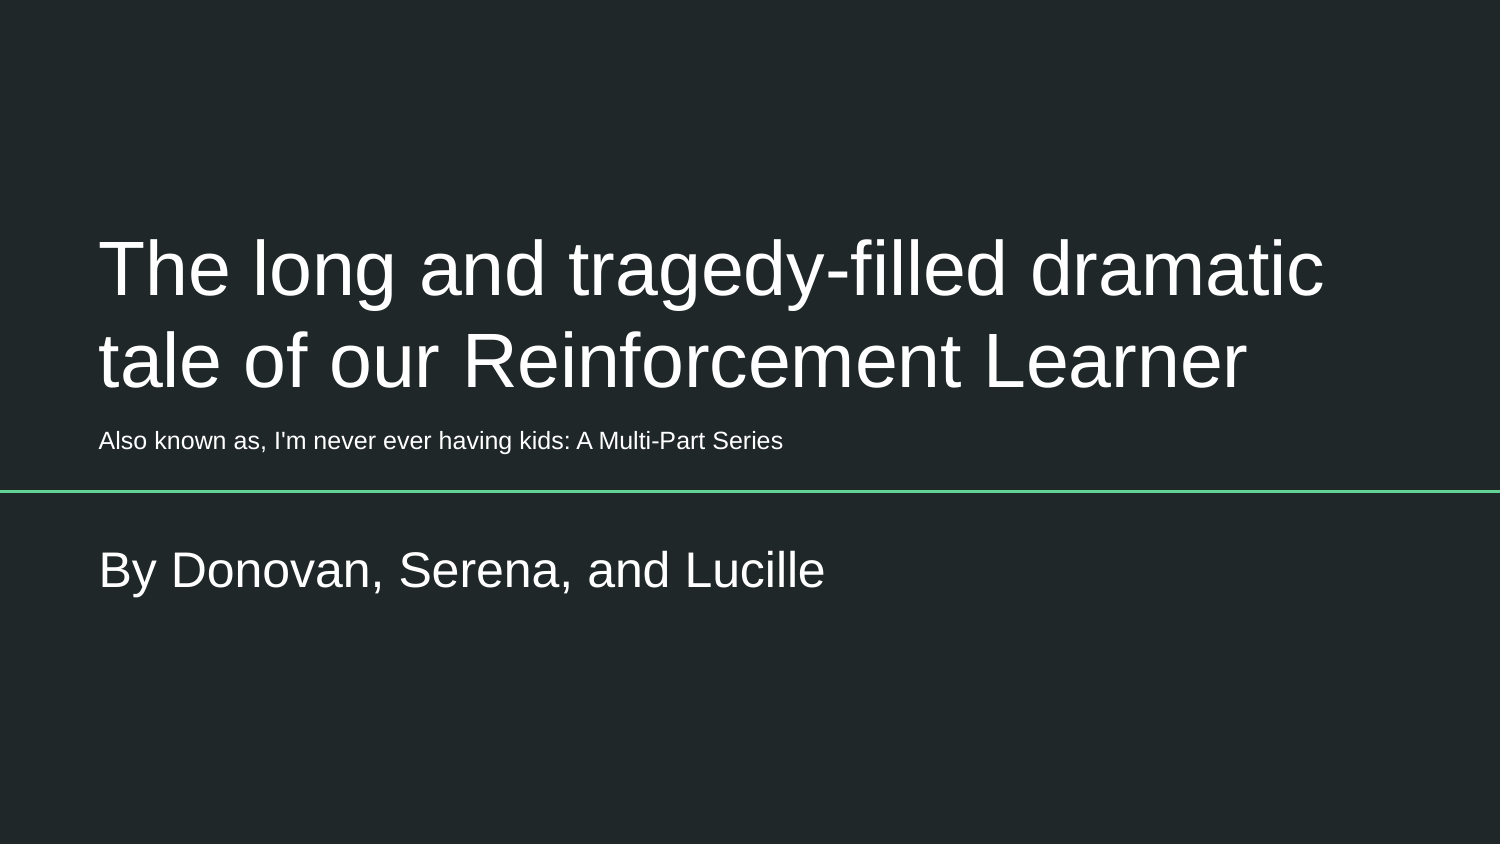

# The long and tragedy-filled dramatic tale of our Reinforcement Learner
Also known as, I'm never ever having kids: A Multi-Part Series
By Donovan, Serena, and Lucille